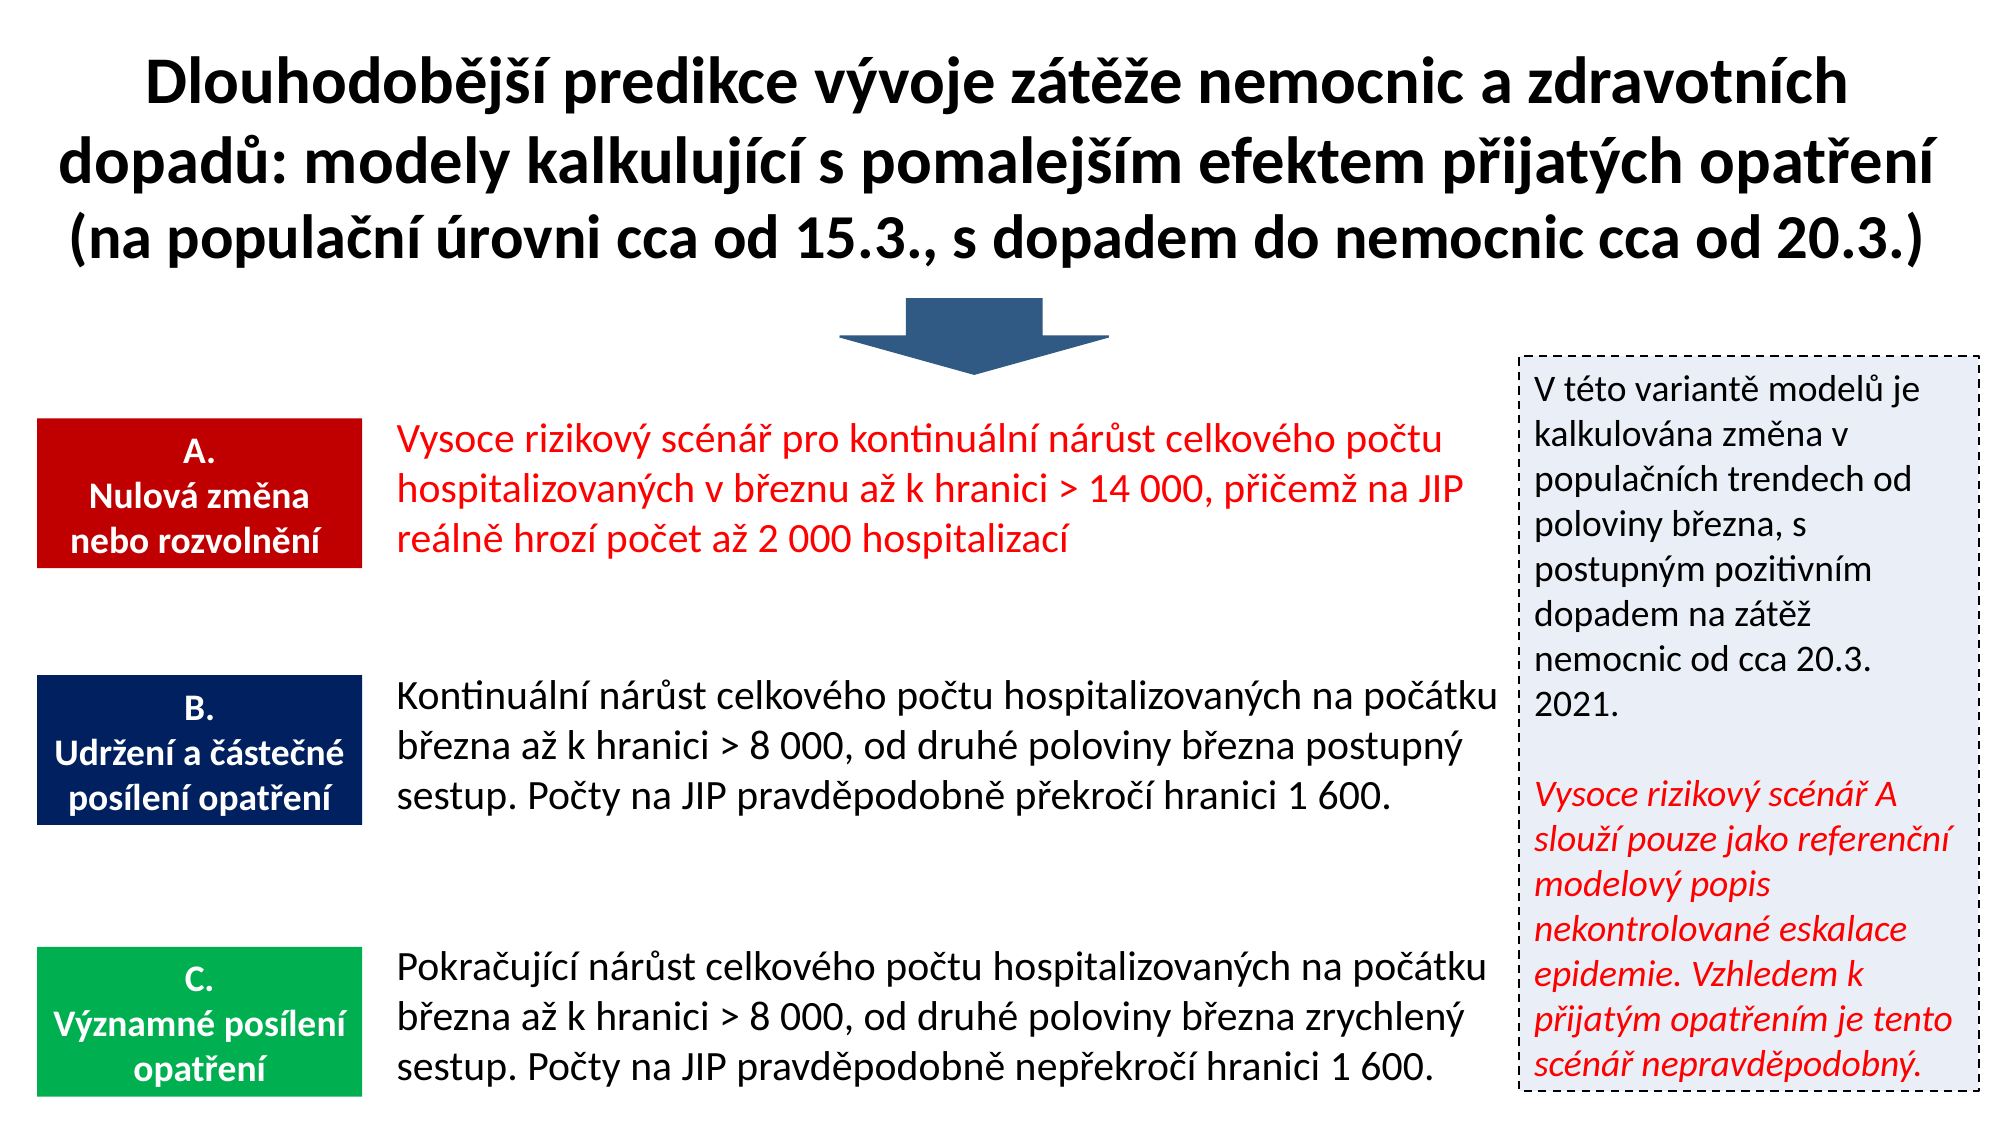

Dlouhodobější predikce vývoje zátěže nemocnic a zdravotních dopadů: modely kalkulující s pomalejším efektem přijatých opatření
(na populační úrovni cca od 15.3., s dopadem do nemocnic cca od 20.3.)

V této variantě modelů je kalkulována změna v populačních trendech od poloviny března, s postupným pozitivním dopadem na zátěž nemocnic od cca 20.3. 2021.

Vysoce rizikový scénář A slouží pouze jako referenční modelový popis nekontrolované eskalace epidemie. Vzhledem k přijatým opatřením je tento scénář nepravděpodobný.
Vysoce rizikový scénář pro kontinuální nárůst celkového počtu hospitalizovaných v březnu až k hranici > 14 000, přičemž na JIP reálně hrozí počet až 2 000 hospitalizací
A.
Nulová změna nebo rozvolnění
Kontinuální nárůst celkového počtu hospitalizovaných na počátku března až k hranici > 8 000, od druhé poloviny března postupný sestup. Počty na JIP pravděpodobně překročí hranici 1 600.
B.
Udržení a částečné posílení opatření
Pokračující nárůst celkového počtu hospitalizovaných na počátku března až k hranici > 8 000, od druhé poloviny března zrychlený sestup. Počty na JIP pravděpodobně nepřekročí hranici 1 600.
C.
Významné posílení opatření